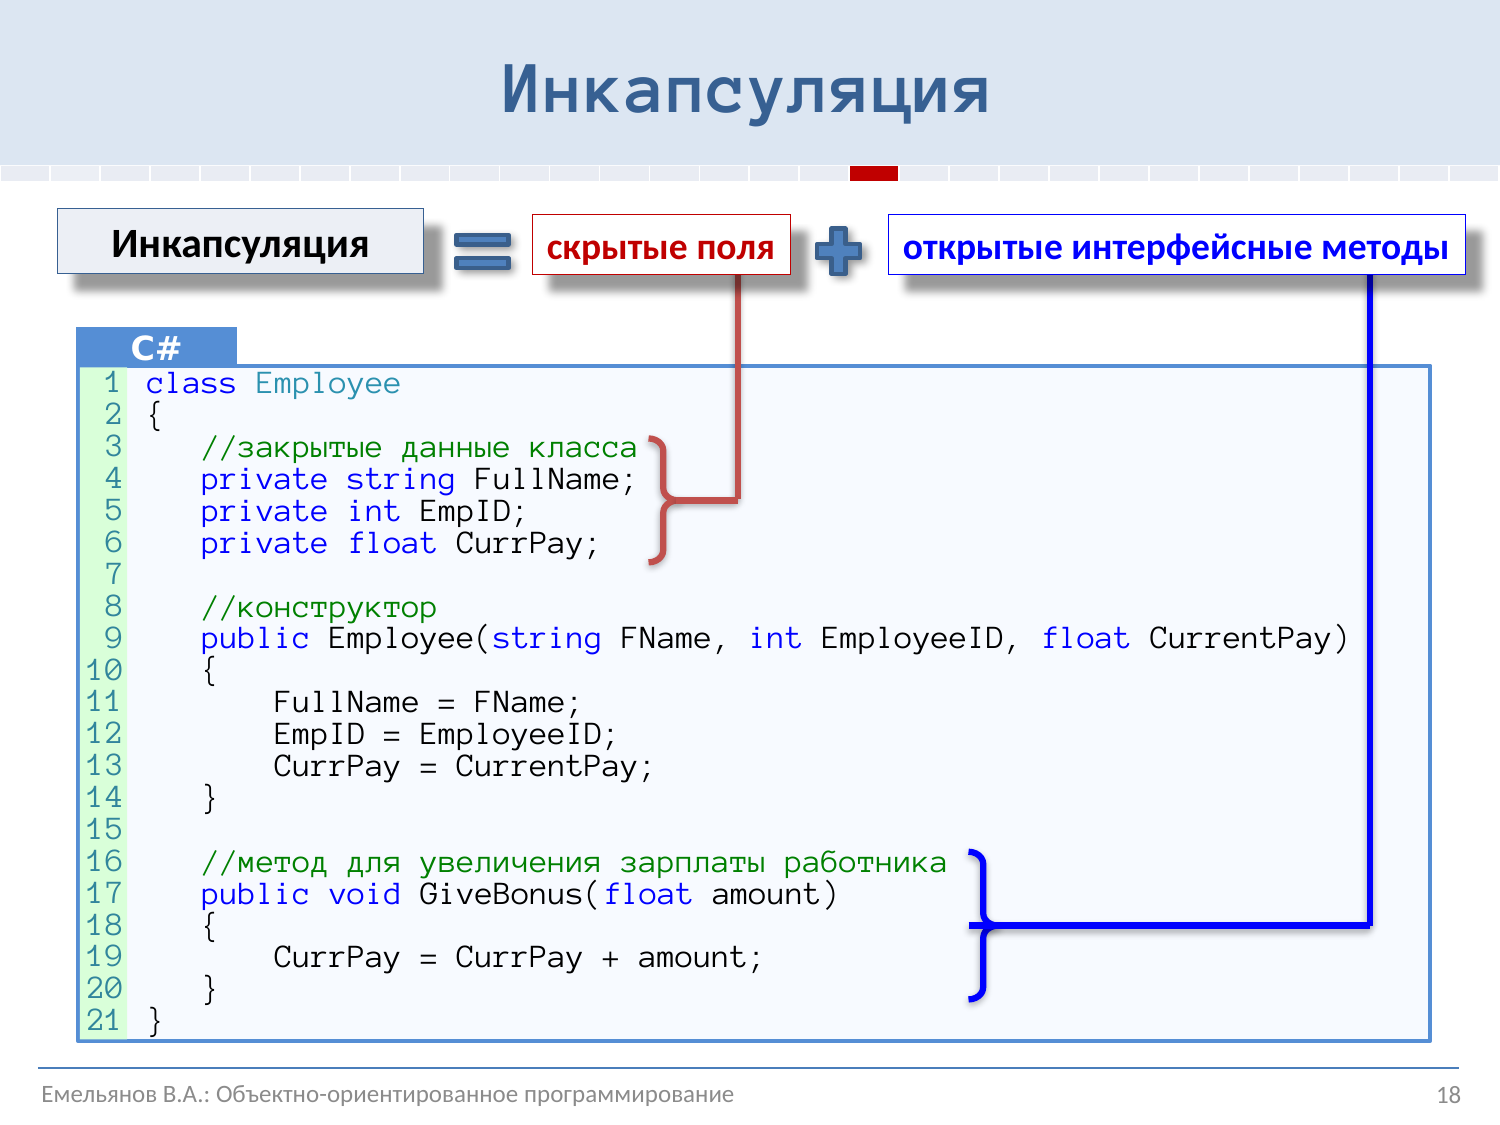

Инкапсуляция
|  |  |  |  |  |  |  |  |  |  |  |  |  |  |  |  |  |  |  |  |  |  |  |  |  |  |  |  |  |  |
| --- | --- | --- | --- | --- | --- | --- | --- | --- | --- | --- | --- | --- | --- | --- | --- | --- | --- | --- | --- | --- | --- | --- | --- | --- | --- | --- | --- | --- | --- |
Инкапсуляция
открытые интерфейсные методы
скрытые поля

C#
   class Employee
   {
      //закрытые данные класса
      private string FullName;
      private int EmpID;
      private float CurrPay;

      //конструктор
      public Employee(string FName, int EmployeeID, float CurrentPay)
      {
          FullName = FName;
          EmpID = EmployeeID;
          CurrPay = CurrentPay;
      }

      //метод для увеличения зарплаты работника
      public void GiveBonus(float amount)
      {
          CurrPay = CurrPay + amount;
      }
   }
1
2
3
4
5
6
7
8
9
10
11
12
13
14
15
16
17
18
19
20
21

Емельянов В.А.: Объектно-ориентированное программирование
18